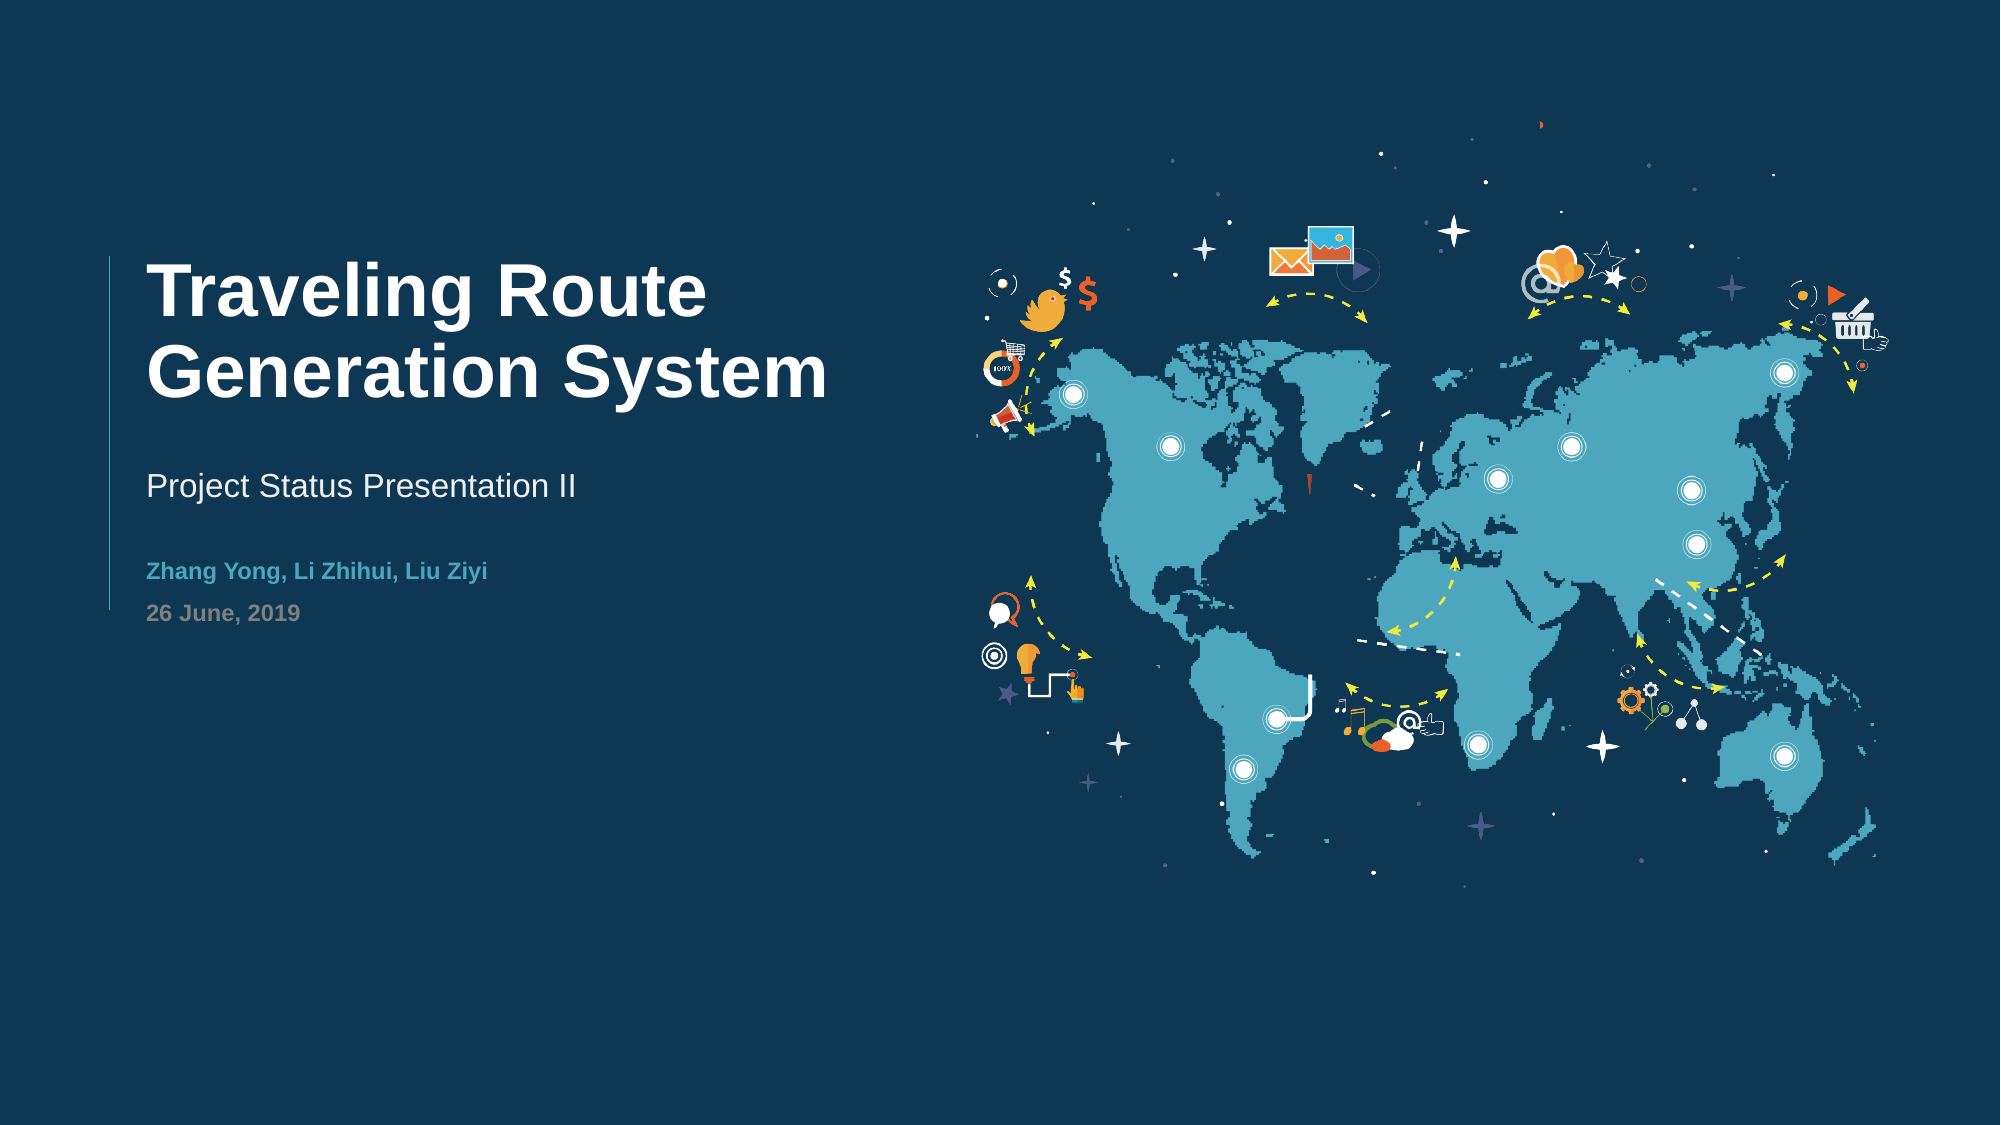

# Traveling Route Generation System
Project Status Presentation II
Zhang Yong, Li Zhihui, Liu Ziyi
26 June, 2019